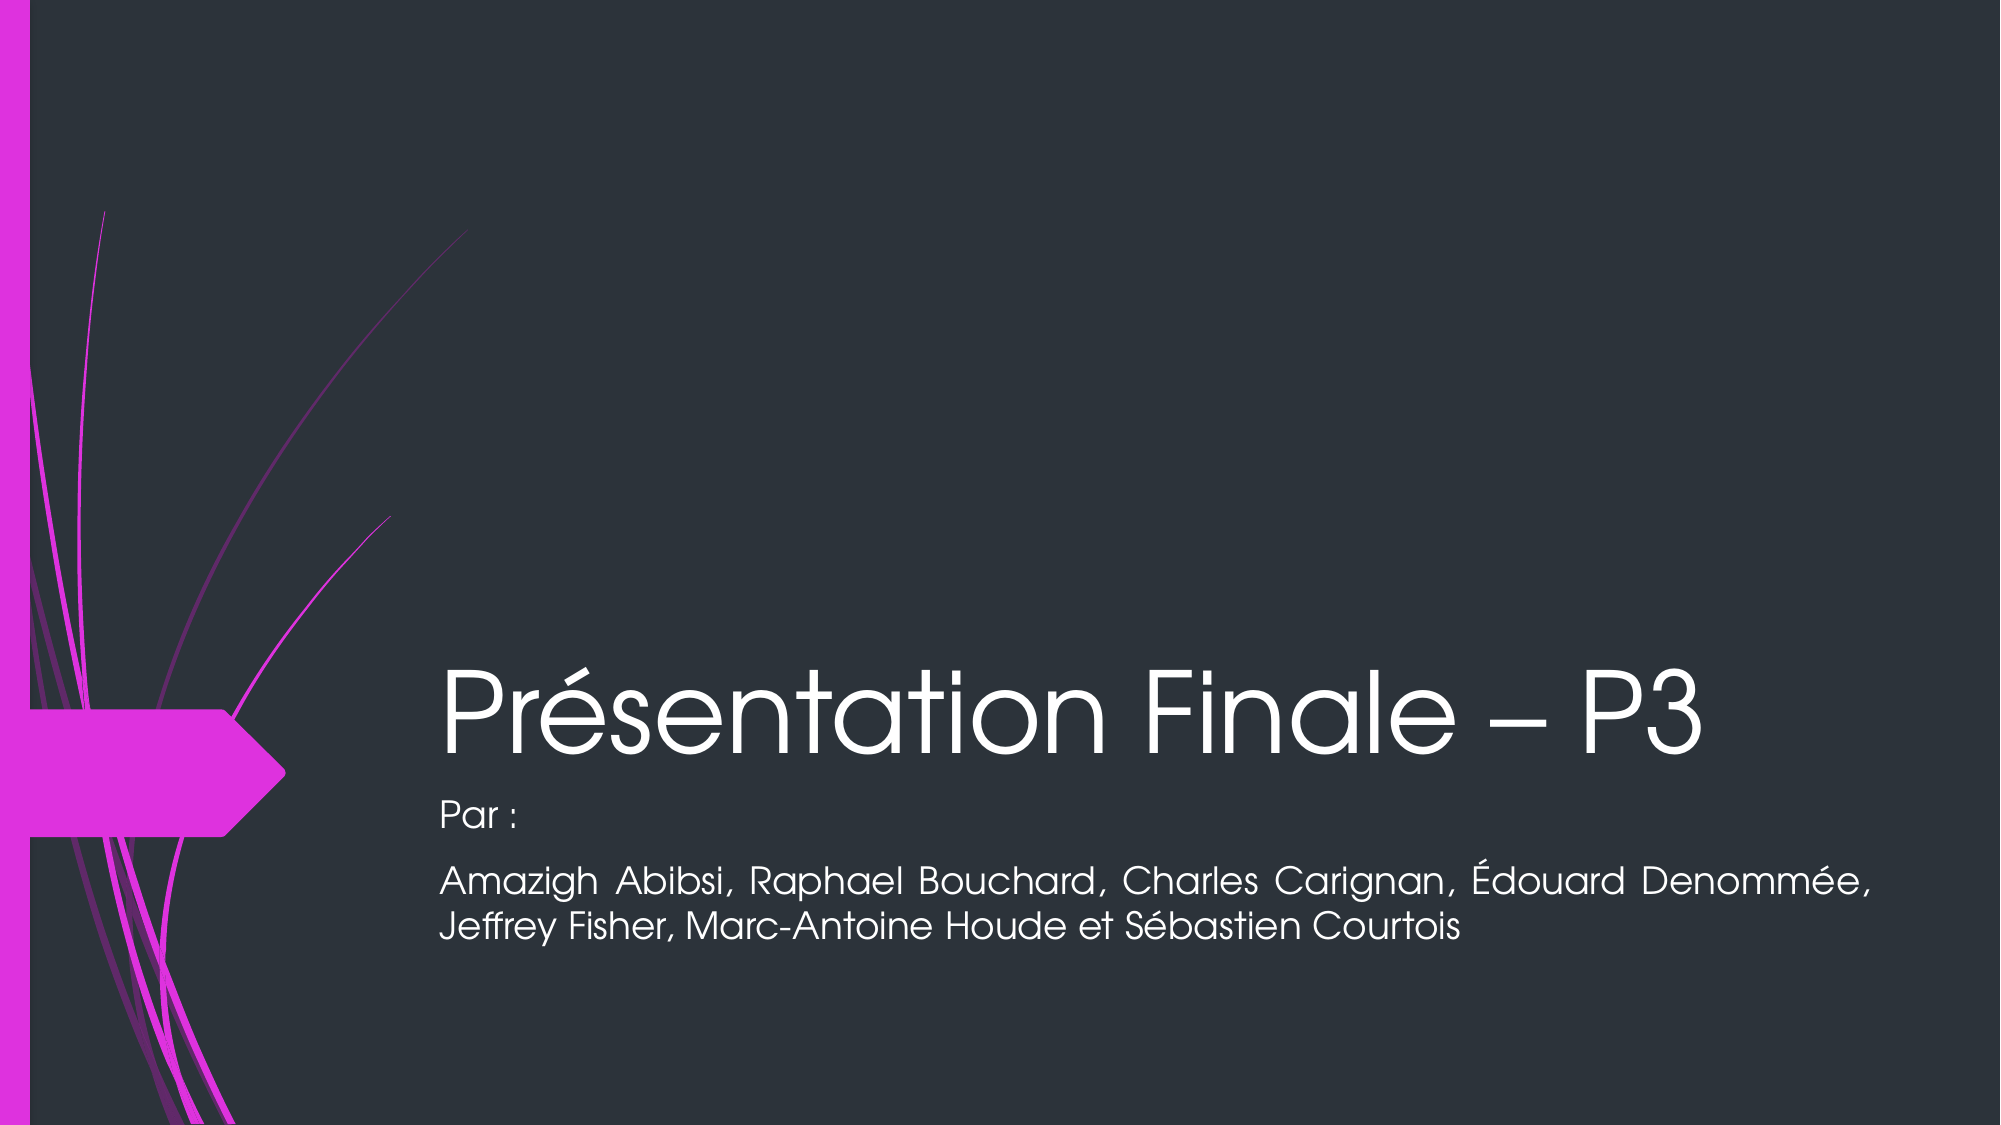

# Présentation Finale – P3
Par :
Amazigh Abibsi, Raphael Bouchard, Charles Carignan, Édouard Denommée, Jeffrey Fisher, Marc-Antoine Houde et Sébastien Courtois